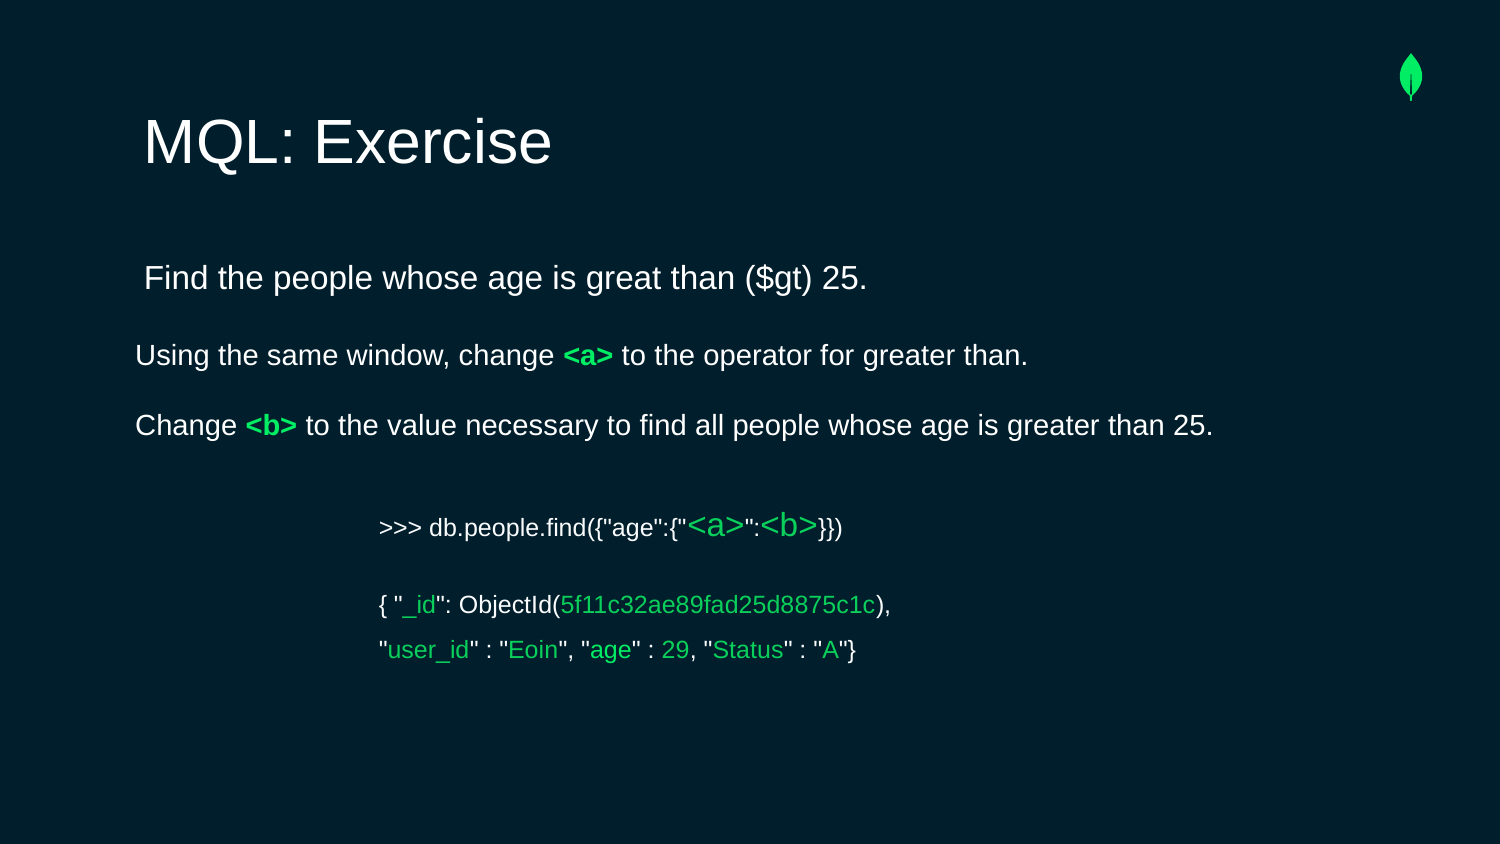

MQL: Exercise
Find the people whose age is great than ($gt) 25.
Using the same window, change <a> to the operator for greater than.
Change <b> to the value necessary to find all people whose age is greater than 25.
>>> db.people.find({"age":{"<a>":<b>}})
{ "_id": ObjectId(5f11c32ae89fad25d8875c1c), "user_id" : "Eoin", "age" : 29, "Status" : "A"}